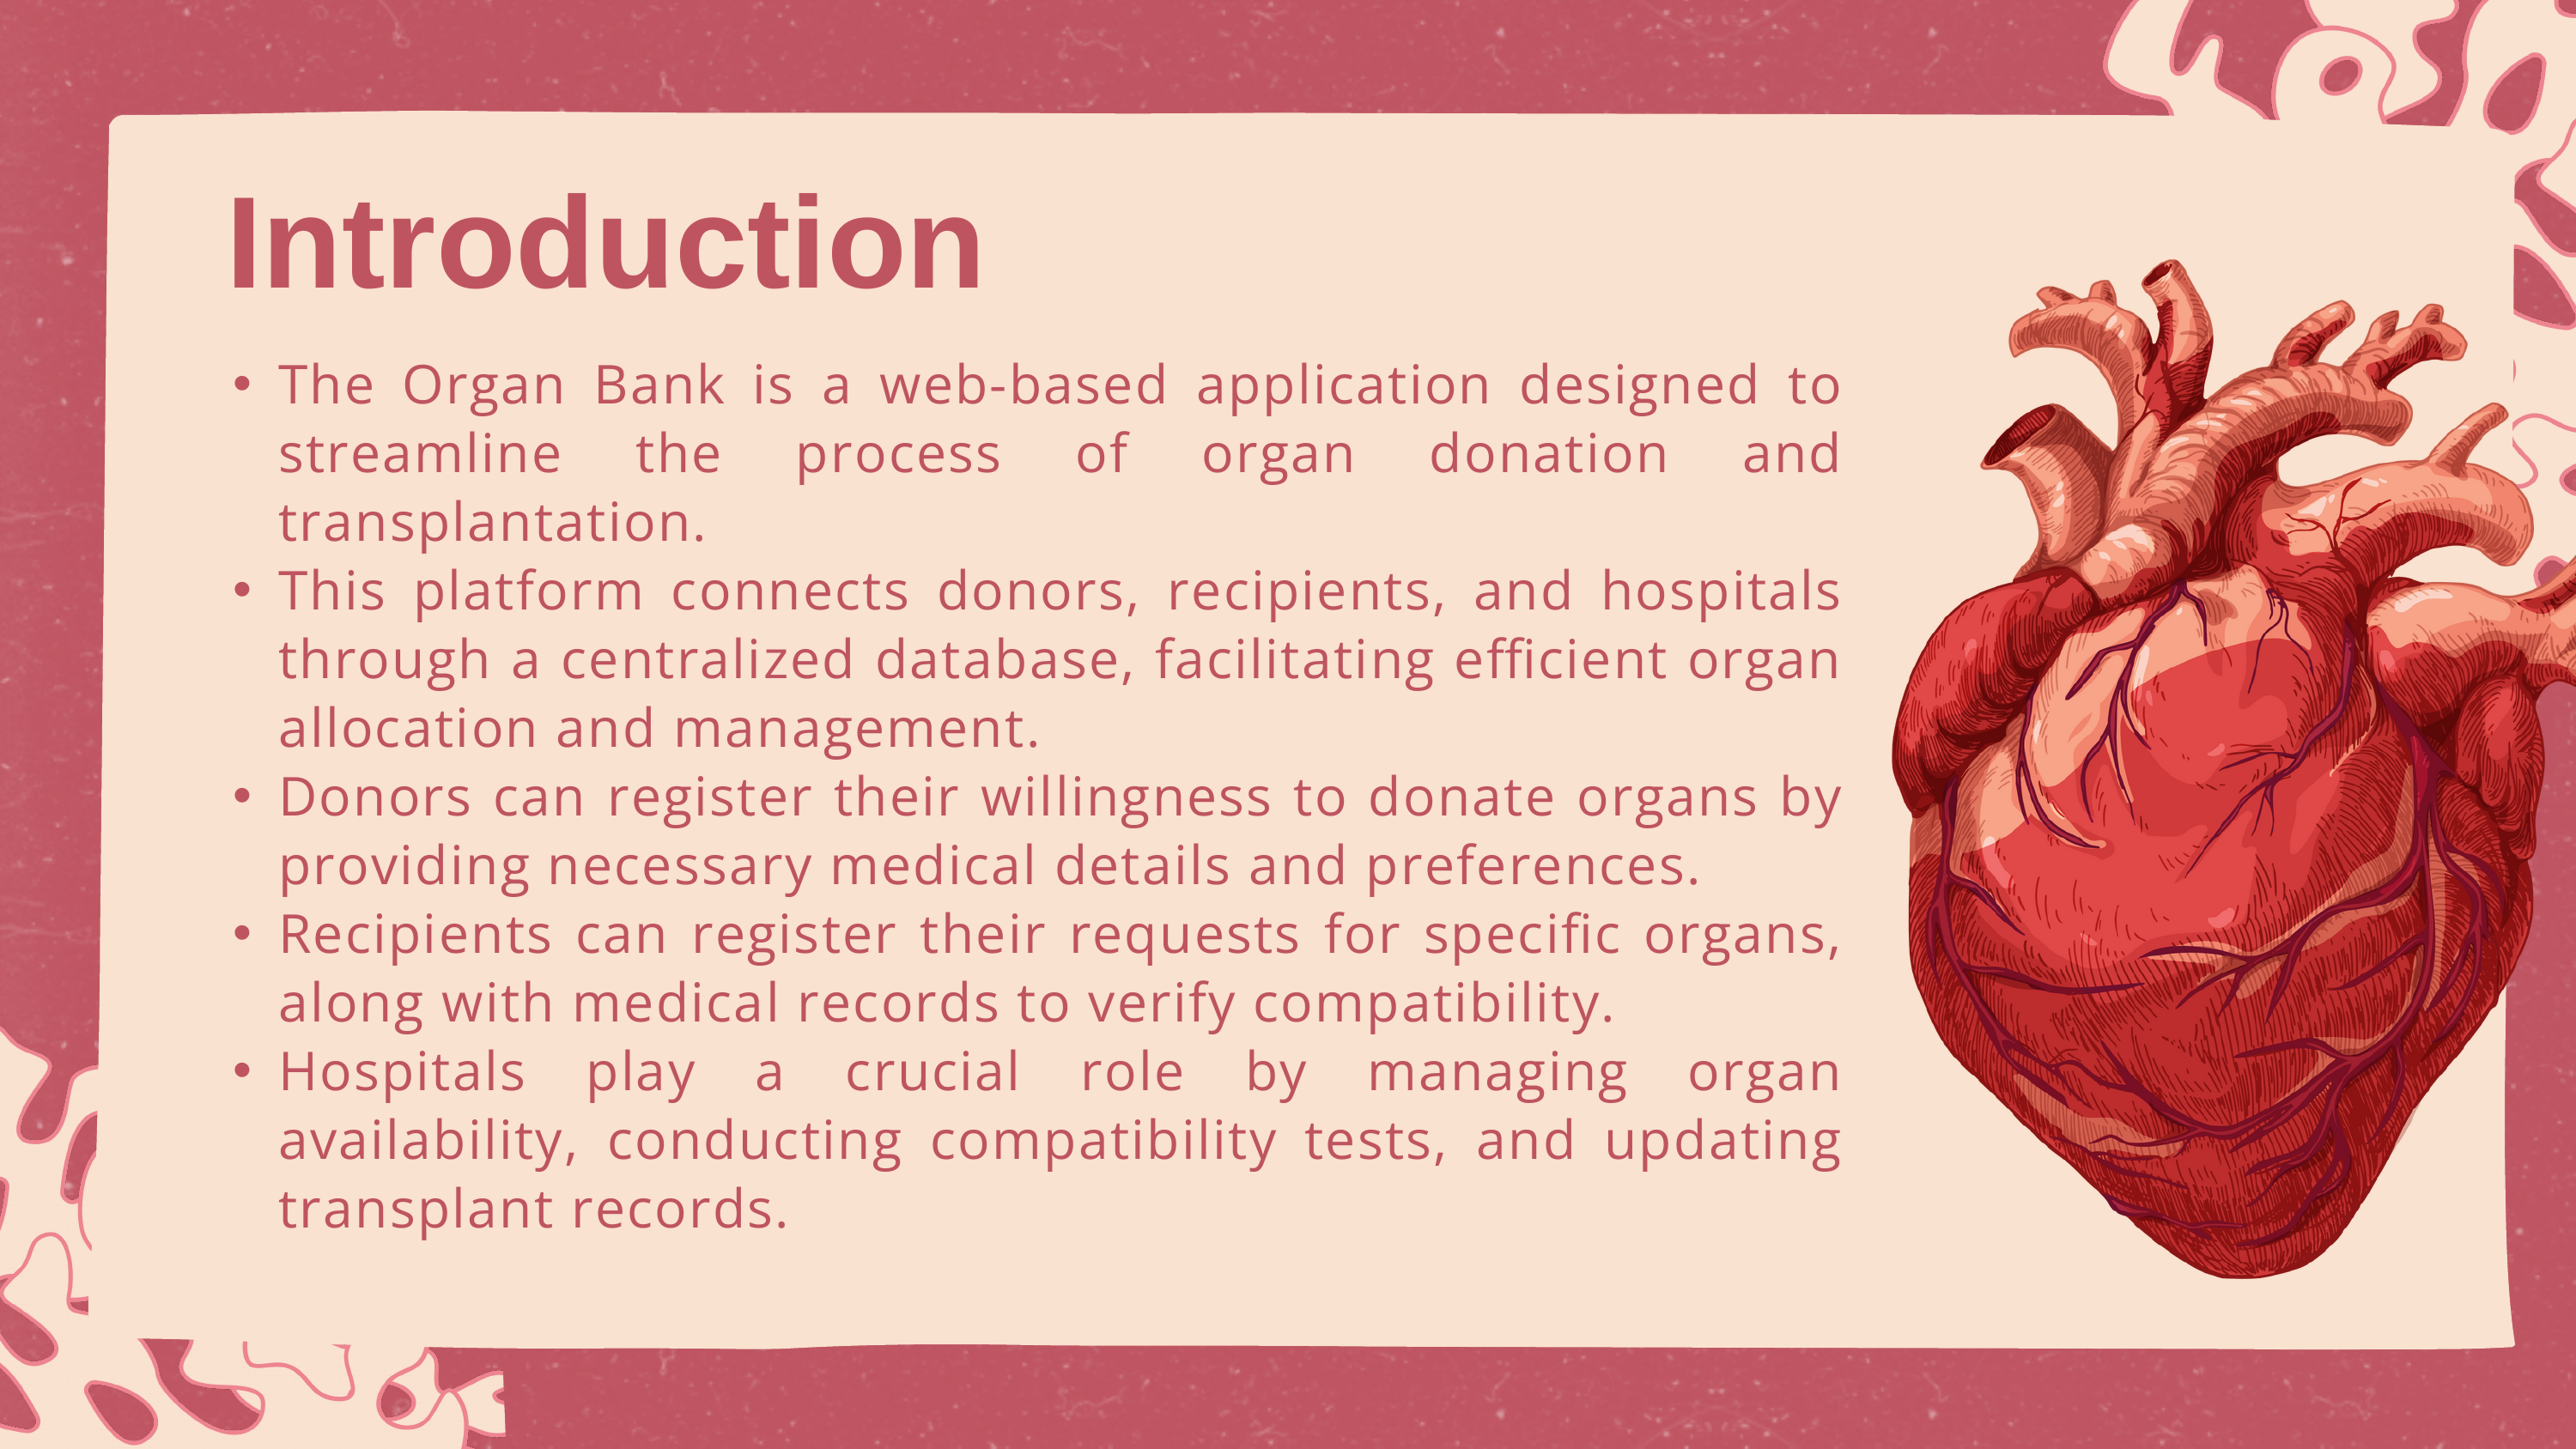

Introduction

The Organ Bank is a web-based application designed to streamline the process of organ donation and transplantation.
This platform connects donors, recipients, and hospitals through a centralized database, facilitating efficient organ allocation and management.
Donors can register their willingness to donate organs by providing necessary medical details and preferences.
Recipients can register their requests for specific organs, along with medical records to verify compatibility.
Hospitals play a crucial role by managing organ availability, conducting compatibility tests, and updating transplant records.